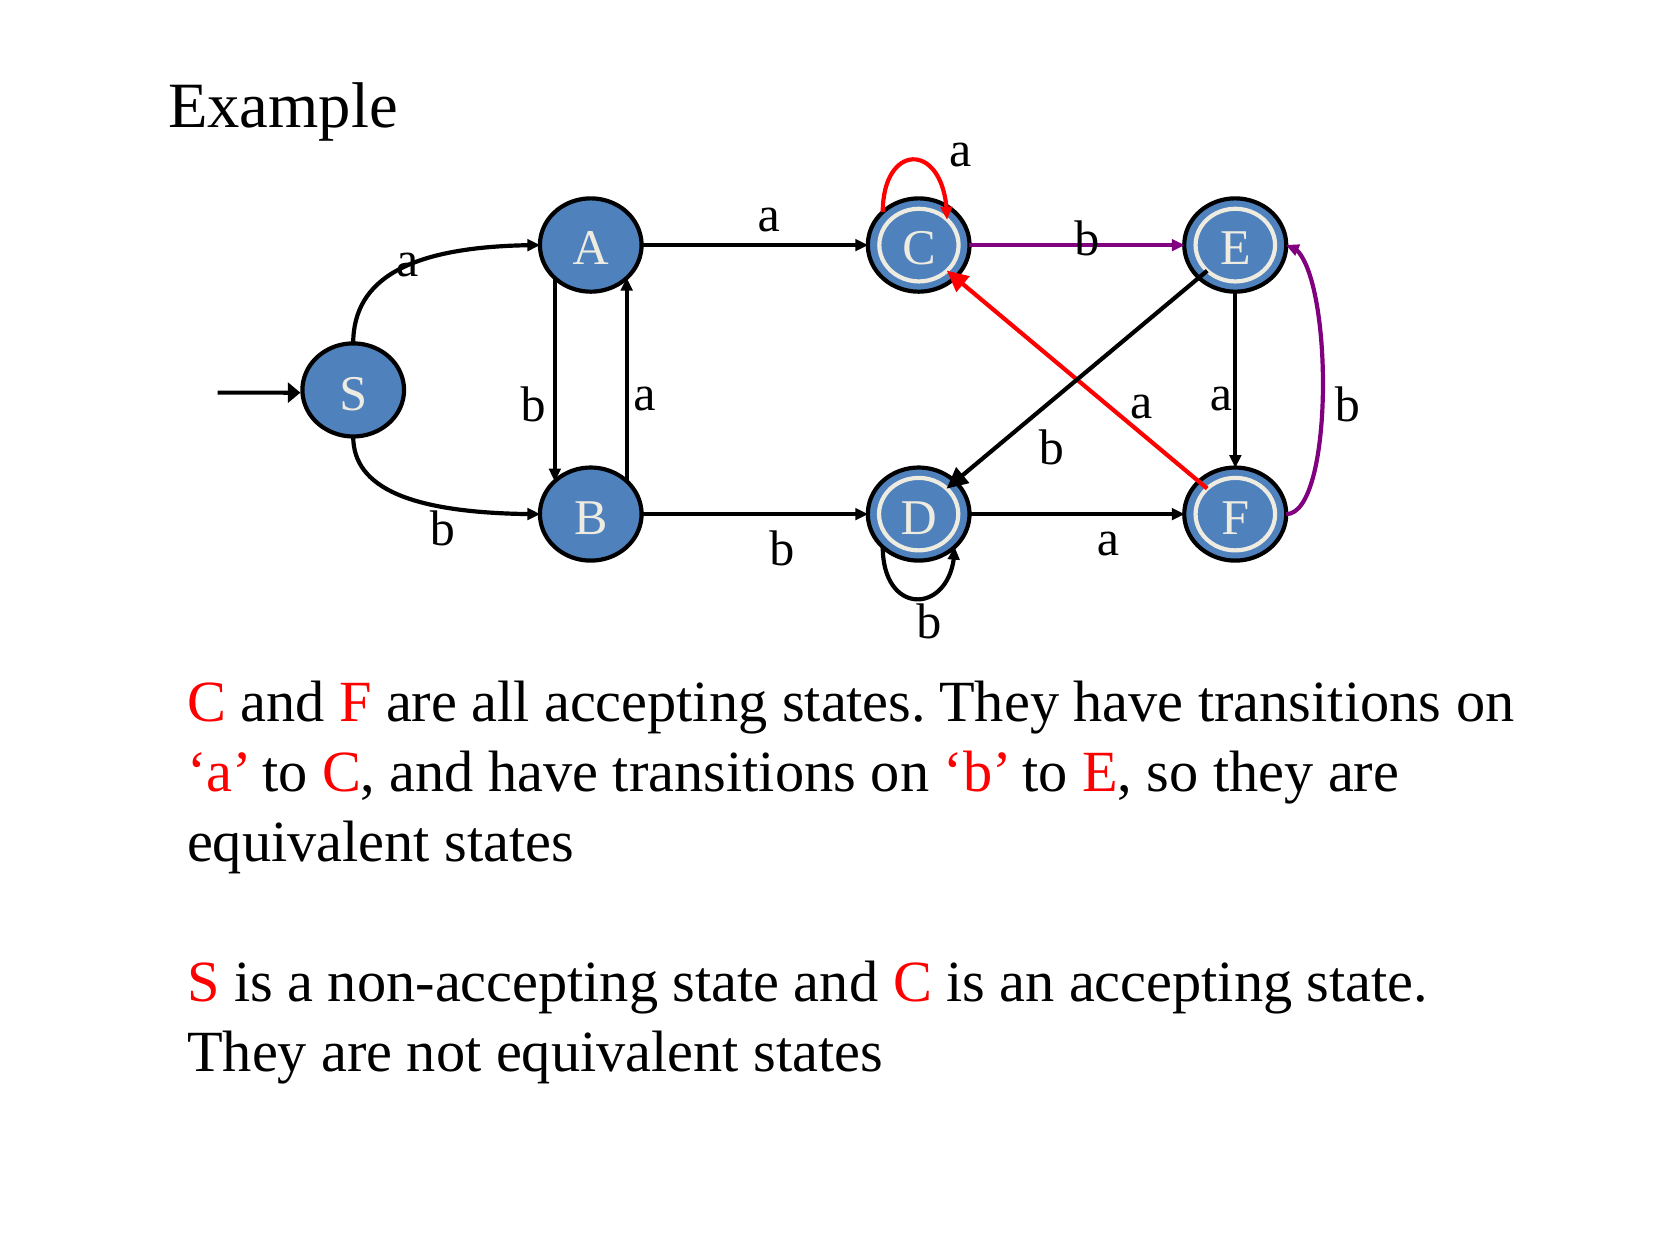

Example
a
a
A

b
C
E
a
S
a
a
a
b
b

b
B

D
F
b
a
b
b
C and F are all accepting states. They have transitions on ‘a’ to C, and have transitions on ‘b’ to E, so they are equivalent states

S is a non-accepting state and C is an accepting state. They are not equivalent states